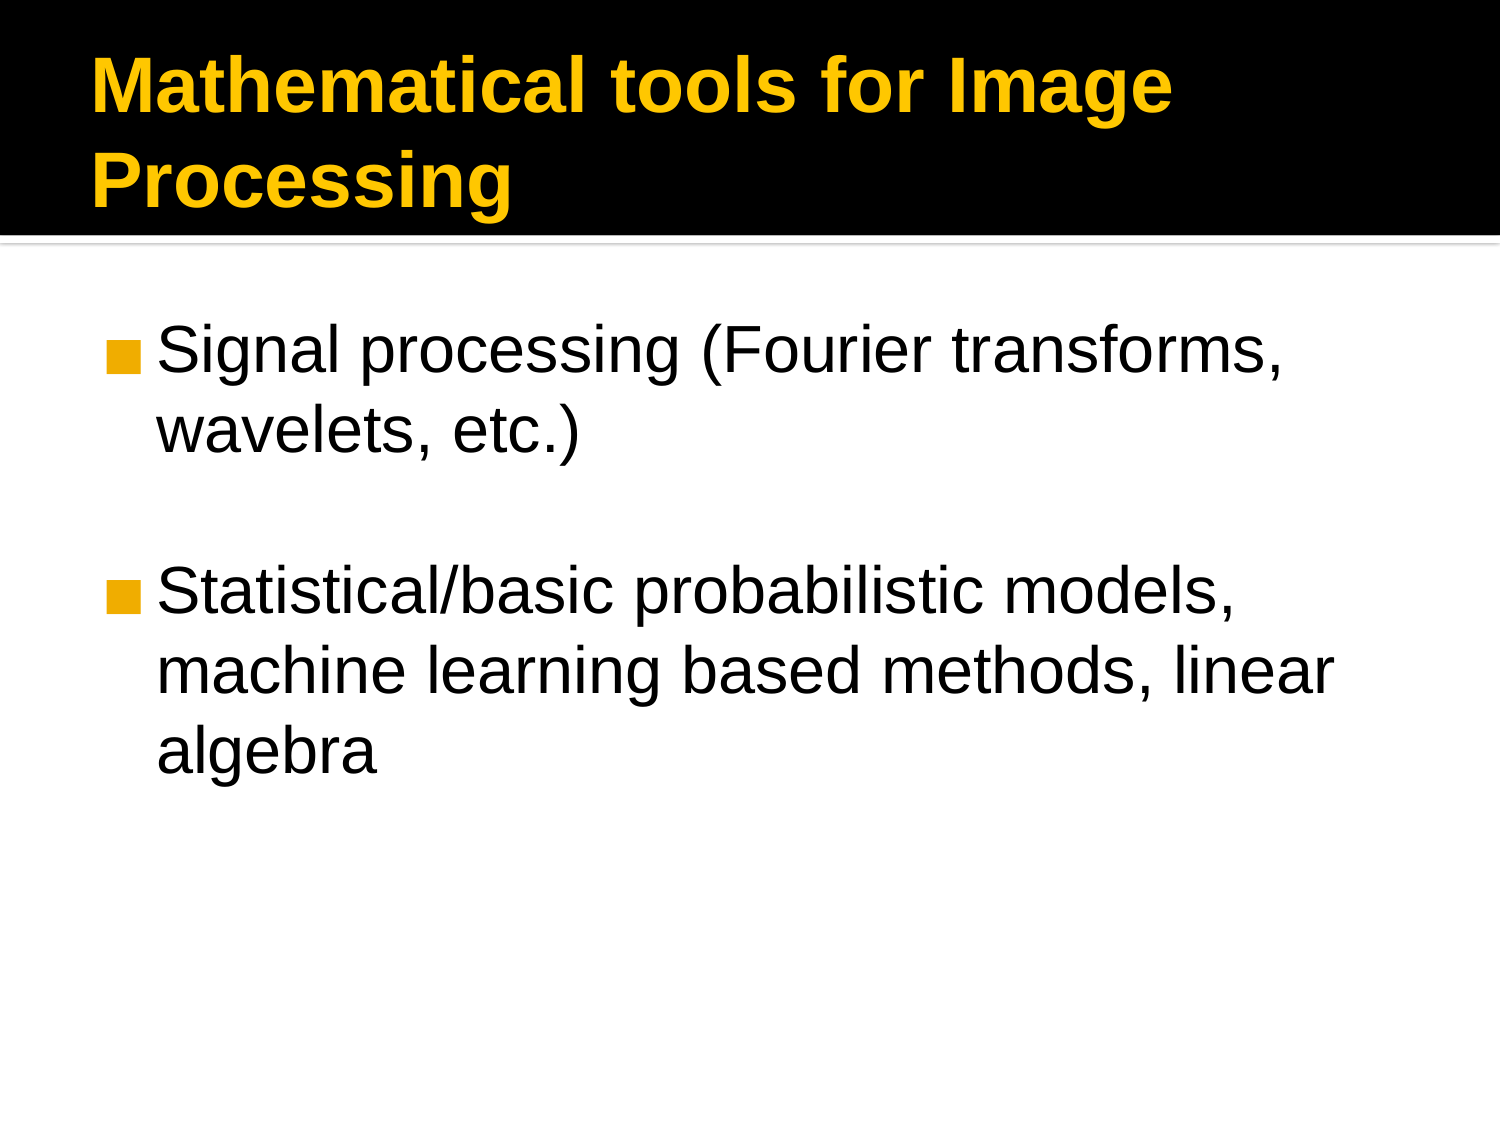

# Mathematical tools for Image Processing
Signal processing (Fourier transforms, wavelets, etc.)

Statistical/basic probabilistic models, machine learning based methods, linear algebra